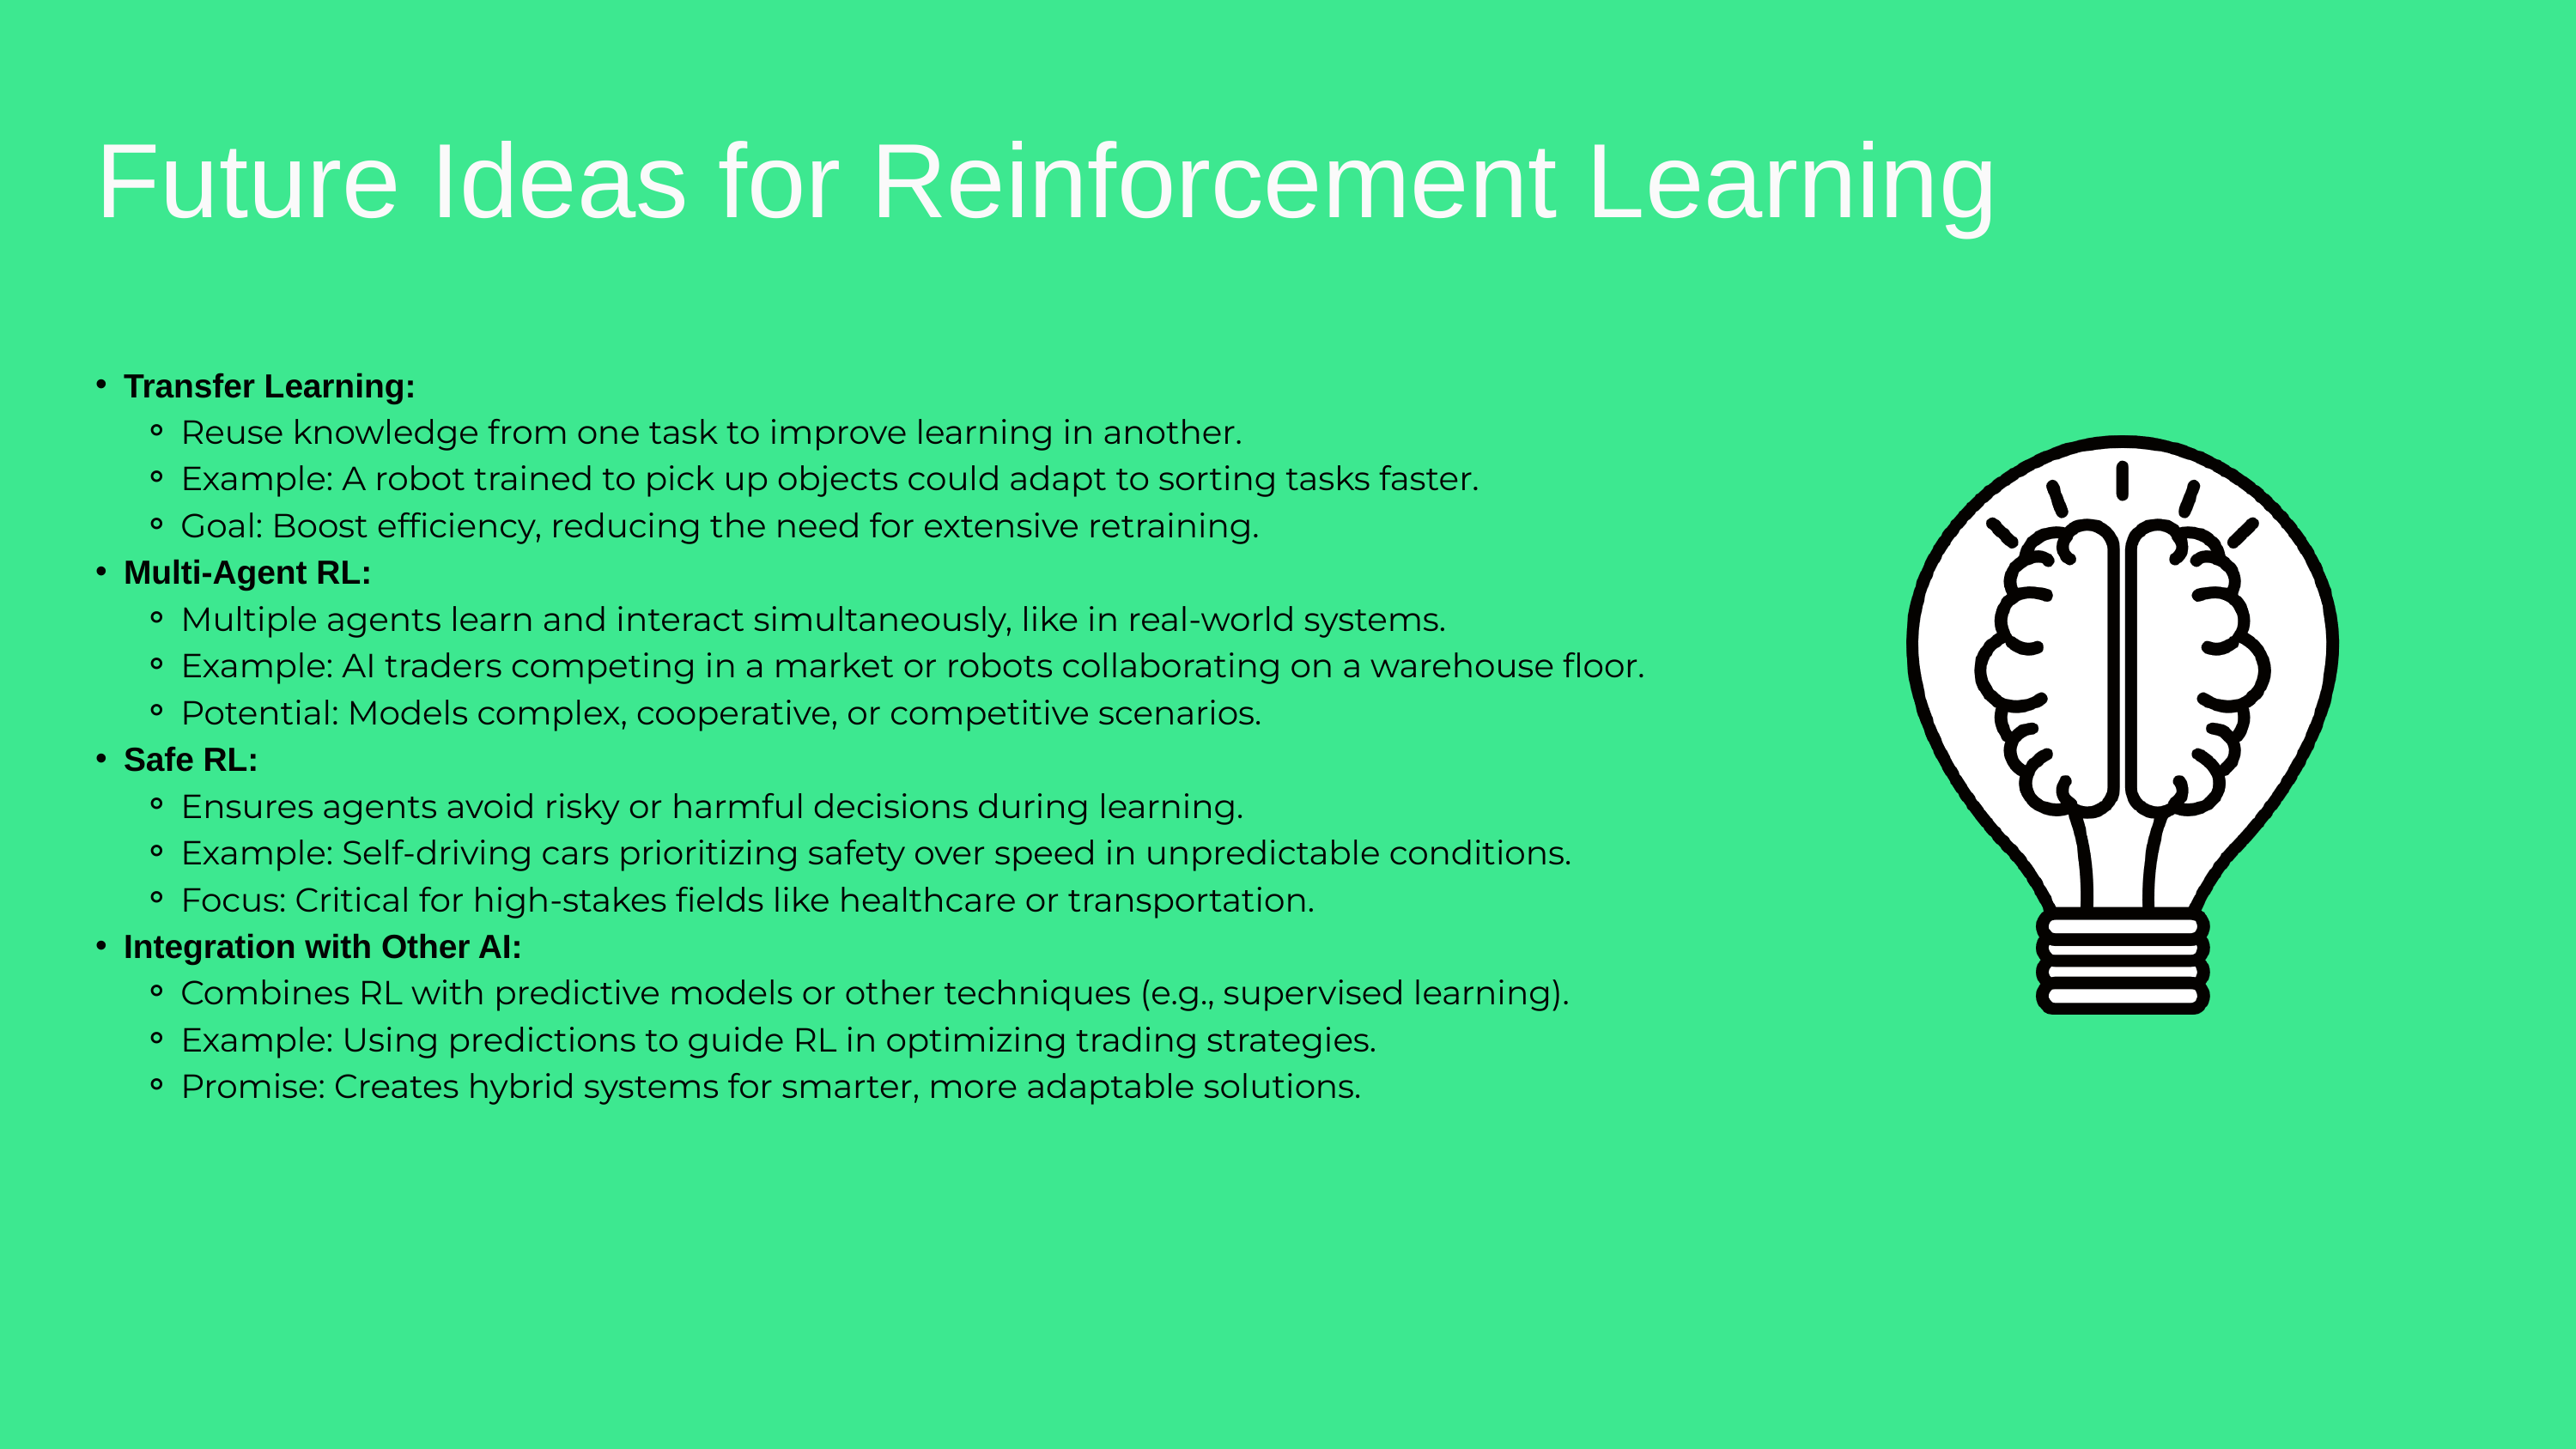

Future Ideas for Reinforcement Learning
Transfer Learning:
Reuse knowledge from one task to improve learning in another.
Example: A robot trained to pick up objects could adapt to sorting tasks faster.
Goal: Boost efficiency, reducing the need for extensive retraining.
Multi-Agent RL:
Multiple agents learn and interact simultaneously, like in real-world systems.
Example: AI traders competing in a market or robots collaborating on a warehouse floor.
Potential: Models complex, cooperative, or competitive scenarios.
Safe RL:
Ensures agents avoid risky or harmful decisions during learning.
Example: Self-driving cars prioritizing safety over speed in unpredictable conditions.
Focus: Critical for high-stakes fields like healthcare or transportation.
Integration with Other AI:
Combines RL with predictive models or other techniques (e.g., supervised learning).
Example: Using predictions to guide RL in optimizing trading strategies.
Promise: Creates hybrid systems for smarter, more adaptable solutions.